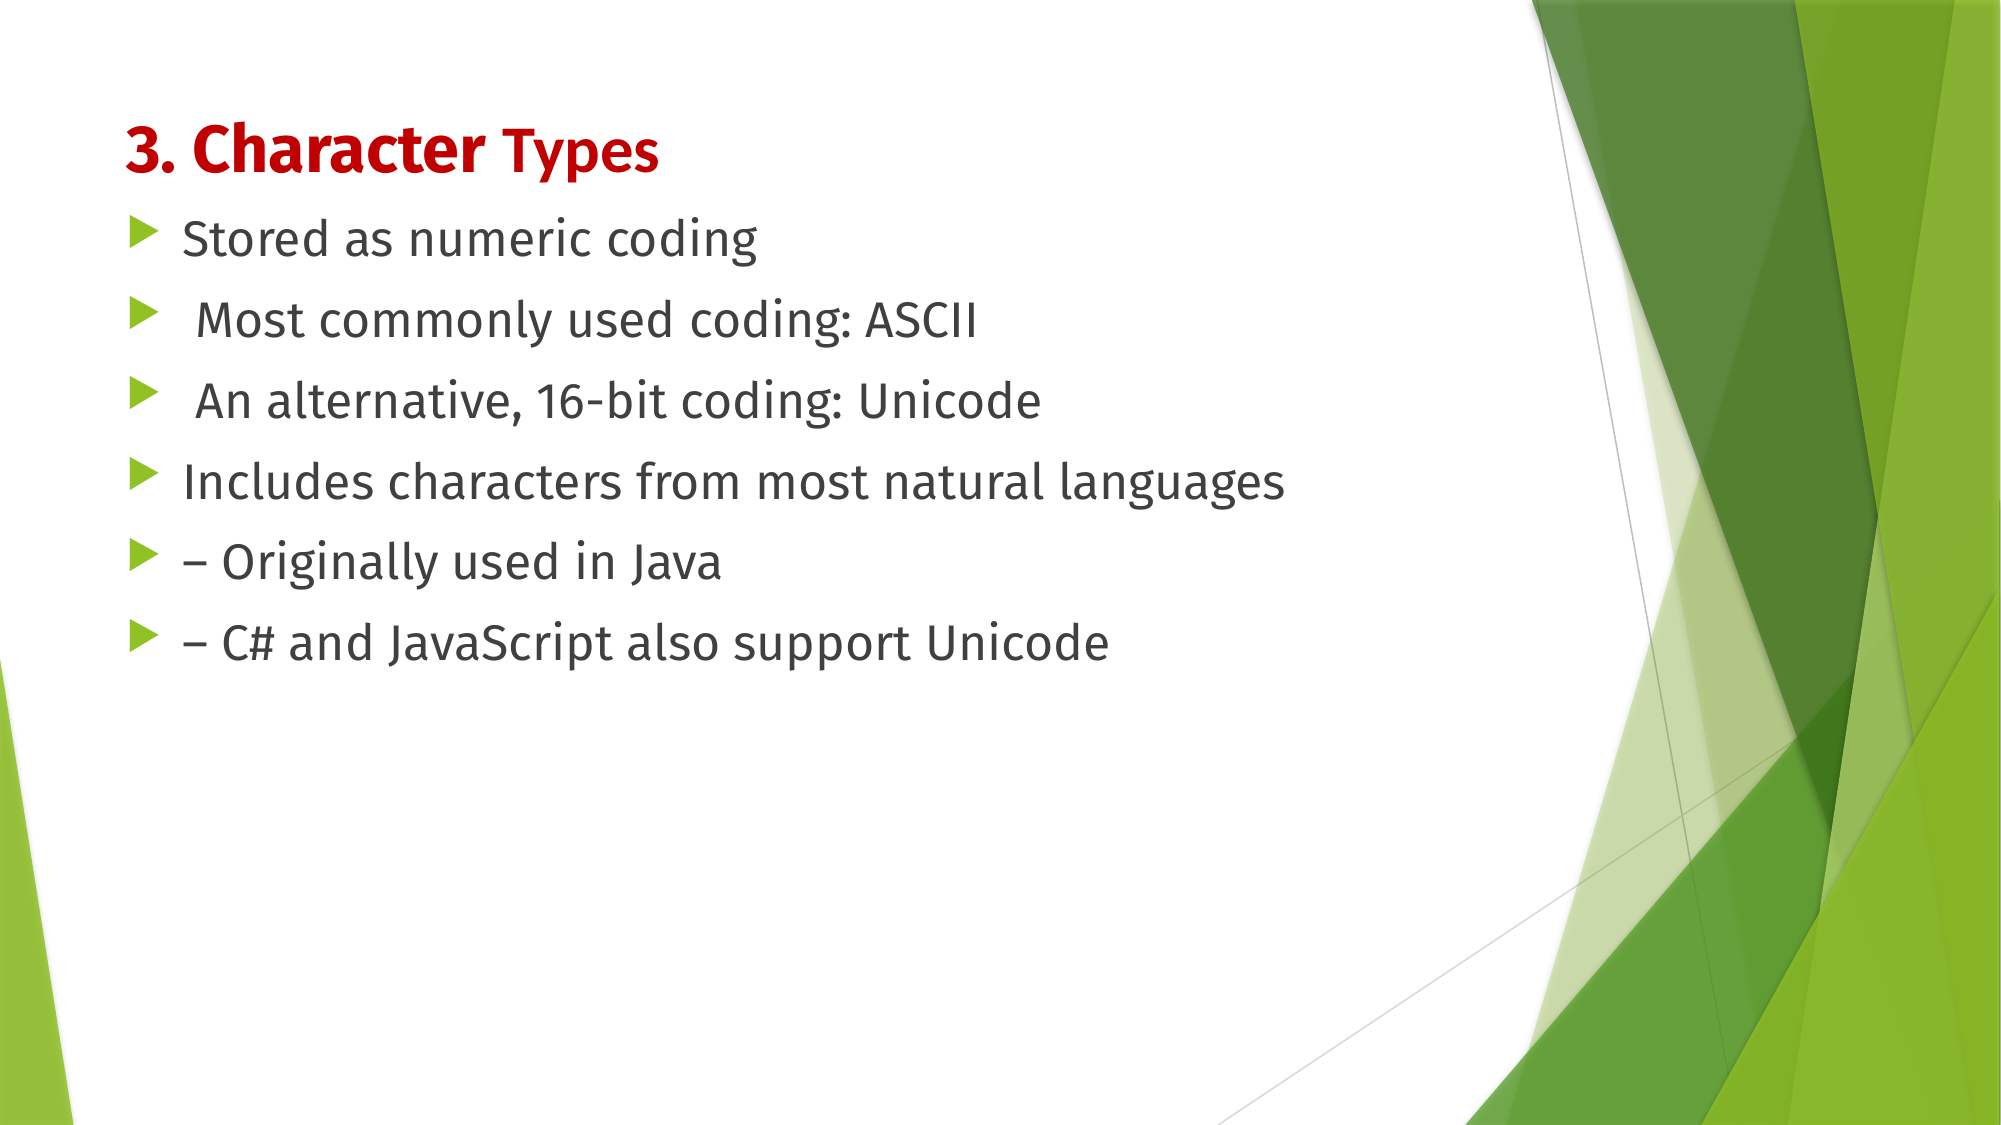

3. Character Types
Stored as numeric coding
 Most commonly used coding: ASCII
 An alternative, 16-bit coding: Unicode
Includes characters from most natural languages
– Originally used in Java
– C# and JavaScript also support Unicode